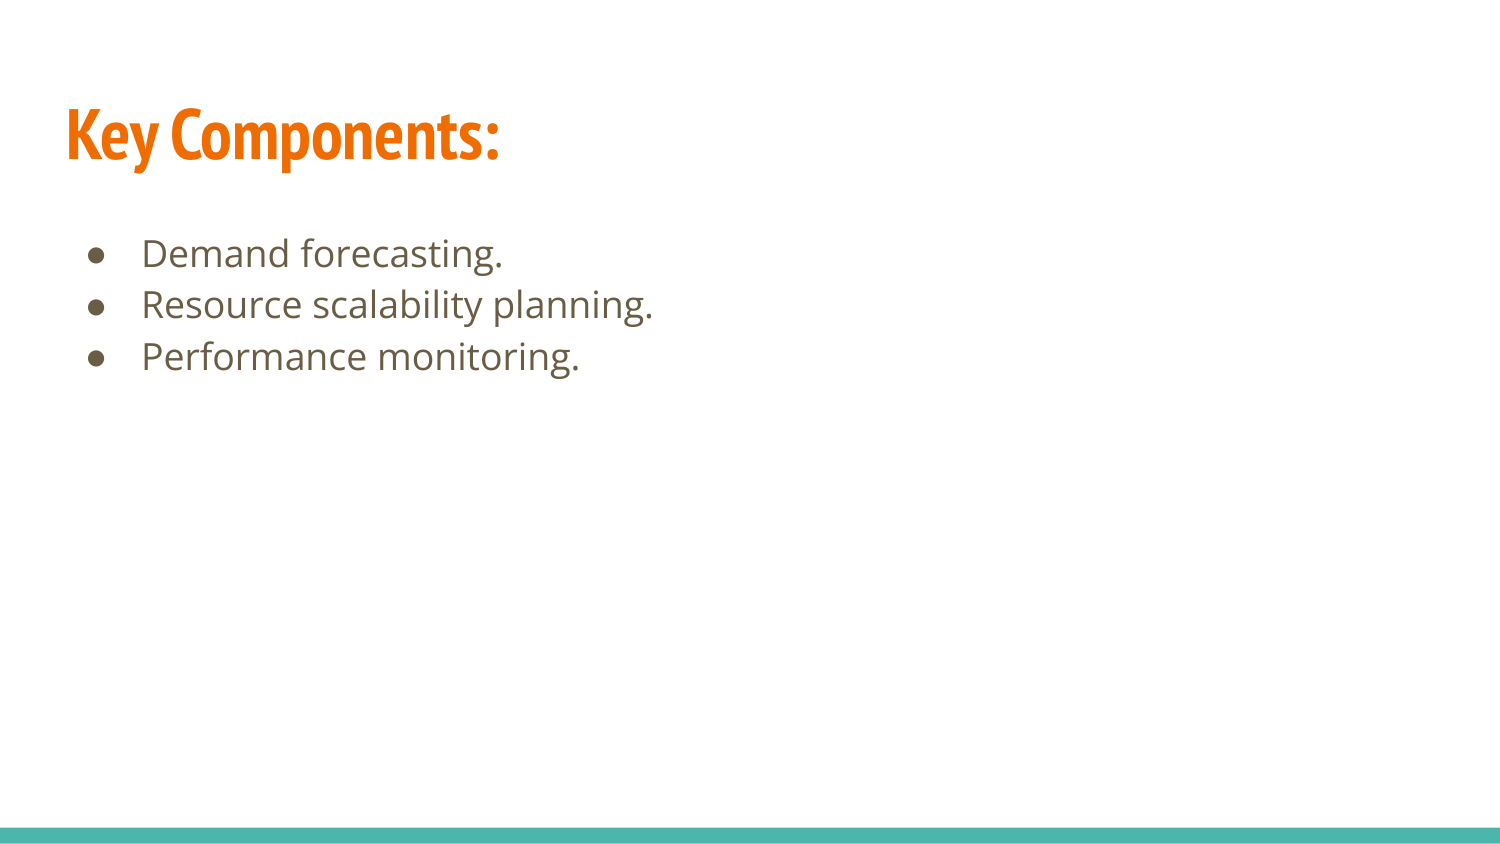

# Key Components:
Demand forecasting.
Resource scalability planning.
Performance monitoring.